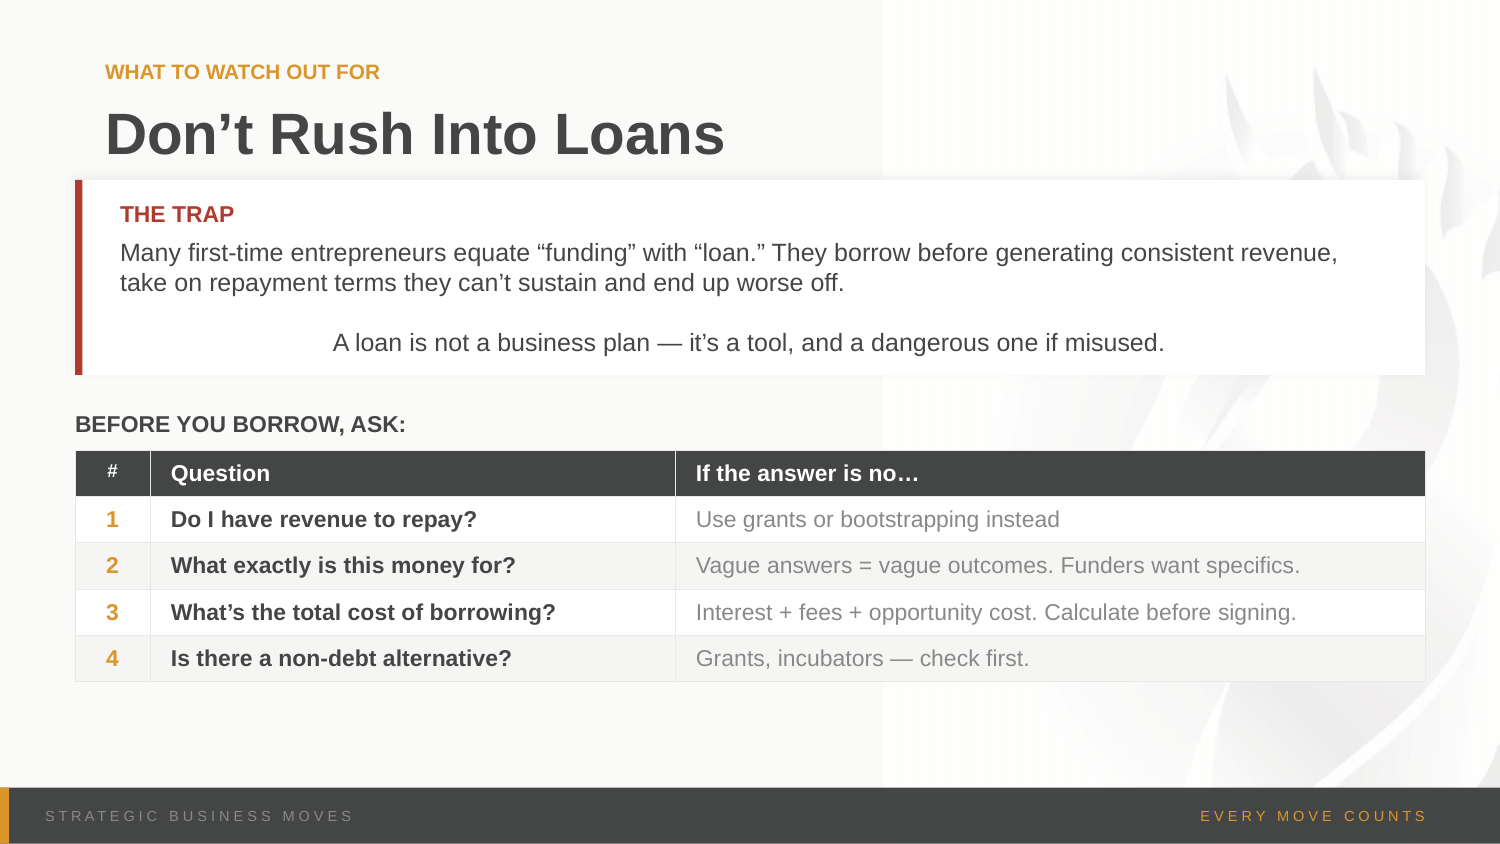

WHAT TO WATCH OUT FOR
Don’t Rush Into Loans

THE TRAP
Many first-time entrepreneurs equate “funding” with “loan.” They borrow before generating consistent revenue, take on repayment terms they can’t sustain and end up worse off.

A loan is not a business plan — it’s a tool, and a dangerous one if misused.
BEFORE YOU BORROW, ASK:
| # | Question | If the answer is no… |
| --- | --- | --- |
| 1 | Do I have revenue to repay? | Use grants or bootstrapping instead |
| 2 | What exactly is this money for? | Vague answers = vague outcomes. Funders want specifics. |
| 3 | What’s the total cost of borrowing? | Interest + fees + opportunity cost. Calculate before signing. |
| 4 | Is there a non-debt alternative? | Grants, incubators — check first. |

S T R A T E G I C   B U S I N E S S   M O V E S
E V E R Y   M O V E   C O U N T S